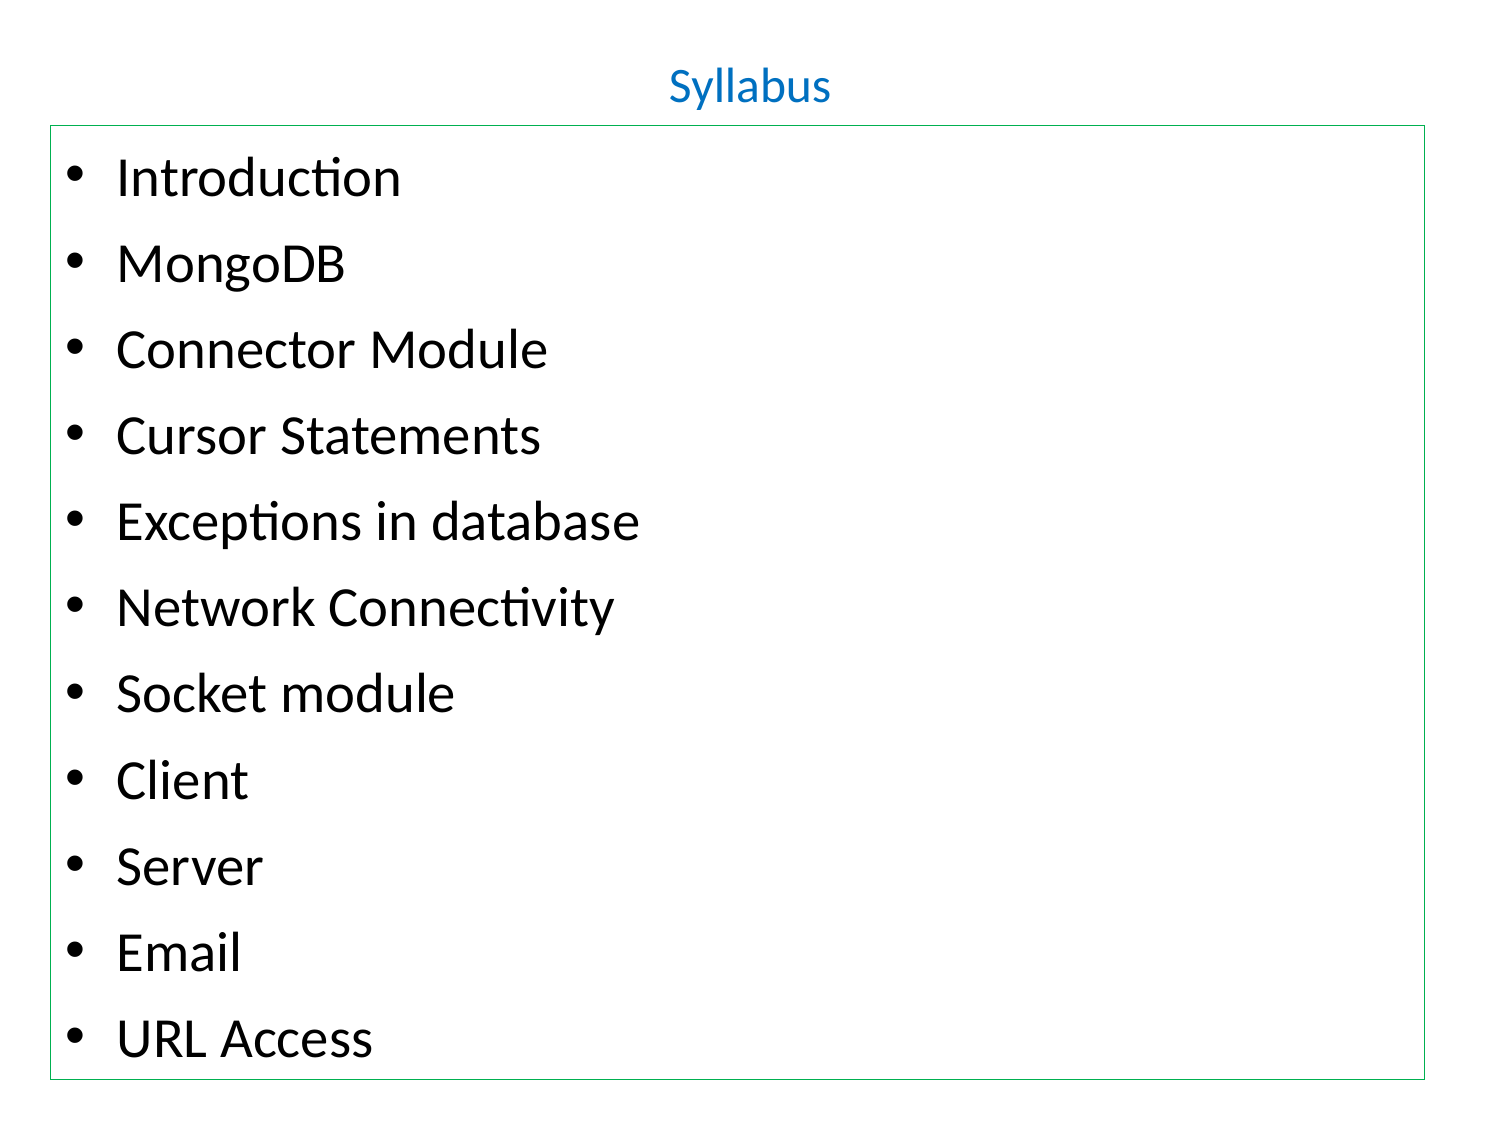

# Syllabus
Introduction
MongoDB
Connector Module
Cursor Statements
Exceptions in database
Network Connectivity
Socket module
Client
Server
Email
URL Access